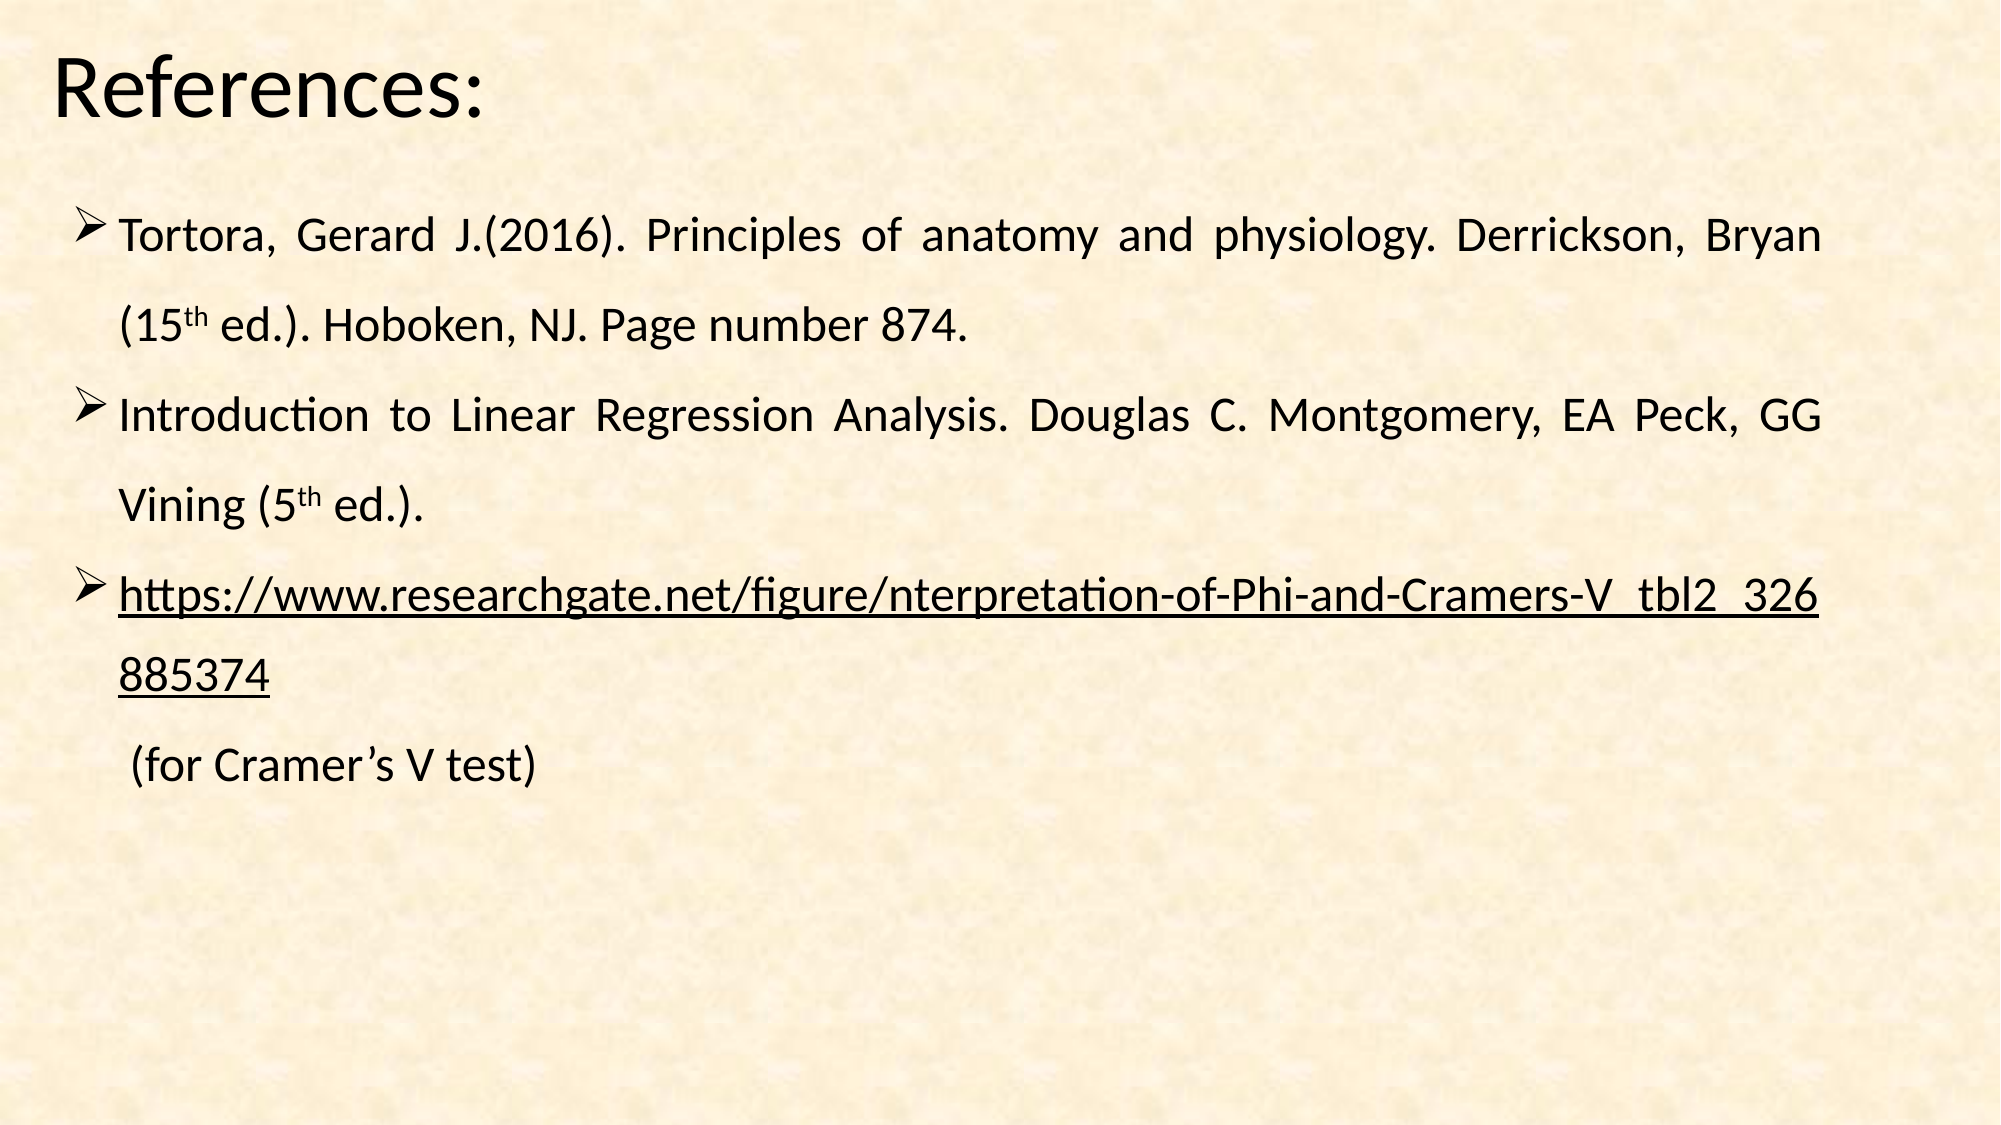

References:
Tortora, Gerard J.(2016). Principles of anatomy and physiology. Derrickson, Bryan (15th ed.). Hoboken, NJ. Page number 874.
Introduction to Linear Regression Analysis. Douglas C. Montgomery, EA Peck, GG Vining (5th ed.).
https://www.researchgate.net/figure/nterpretation-of-Phi-and-Cramers-V_tbl2_326885374 (for Cramer’s V test)